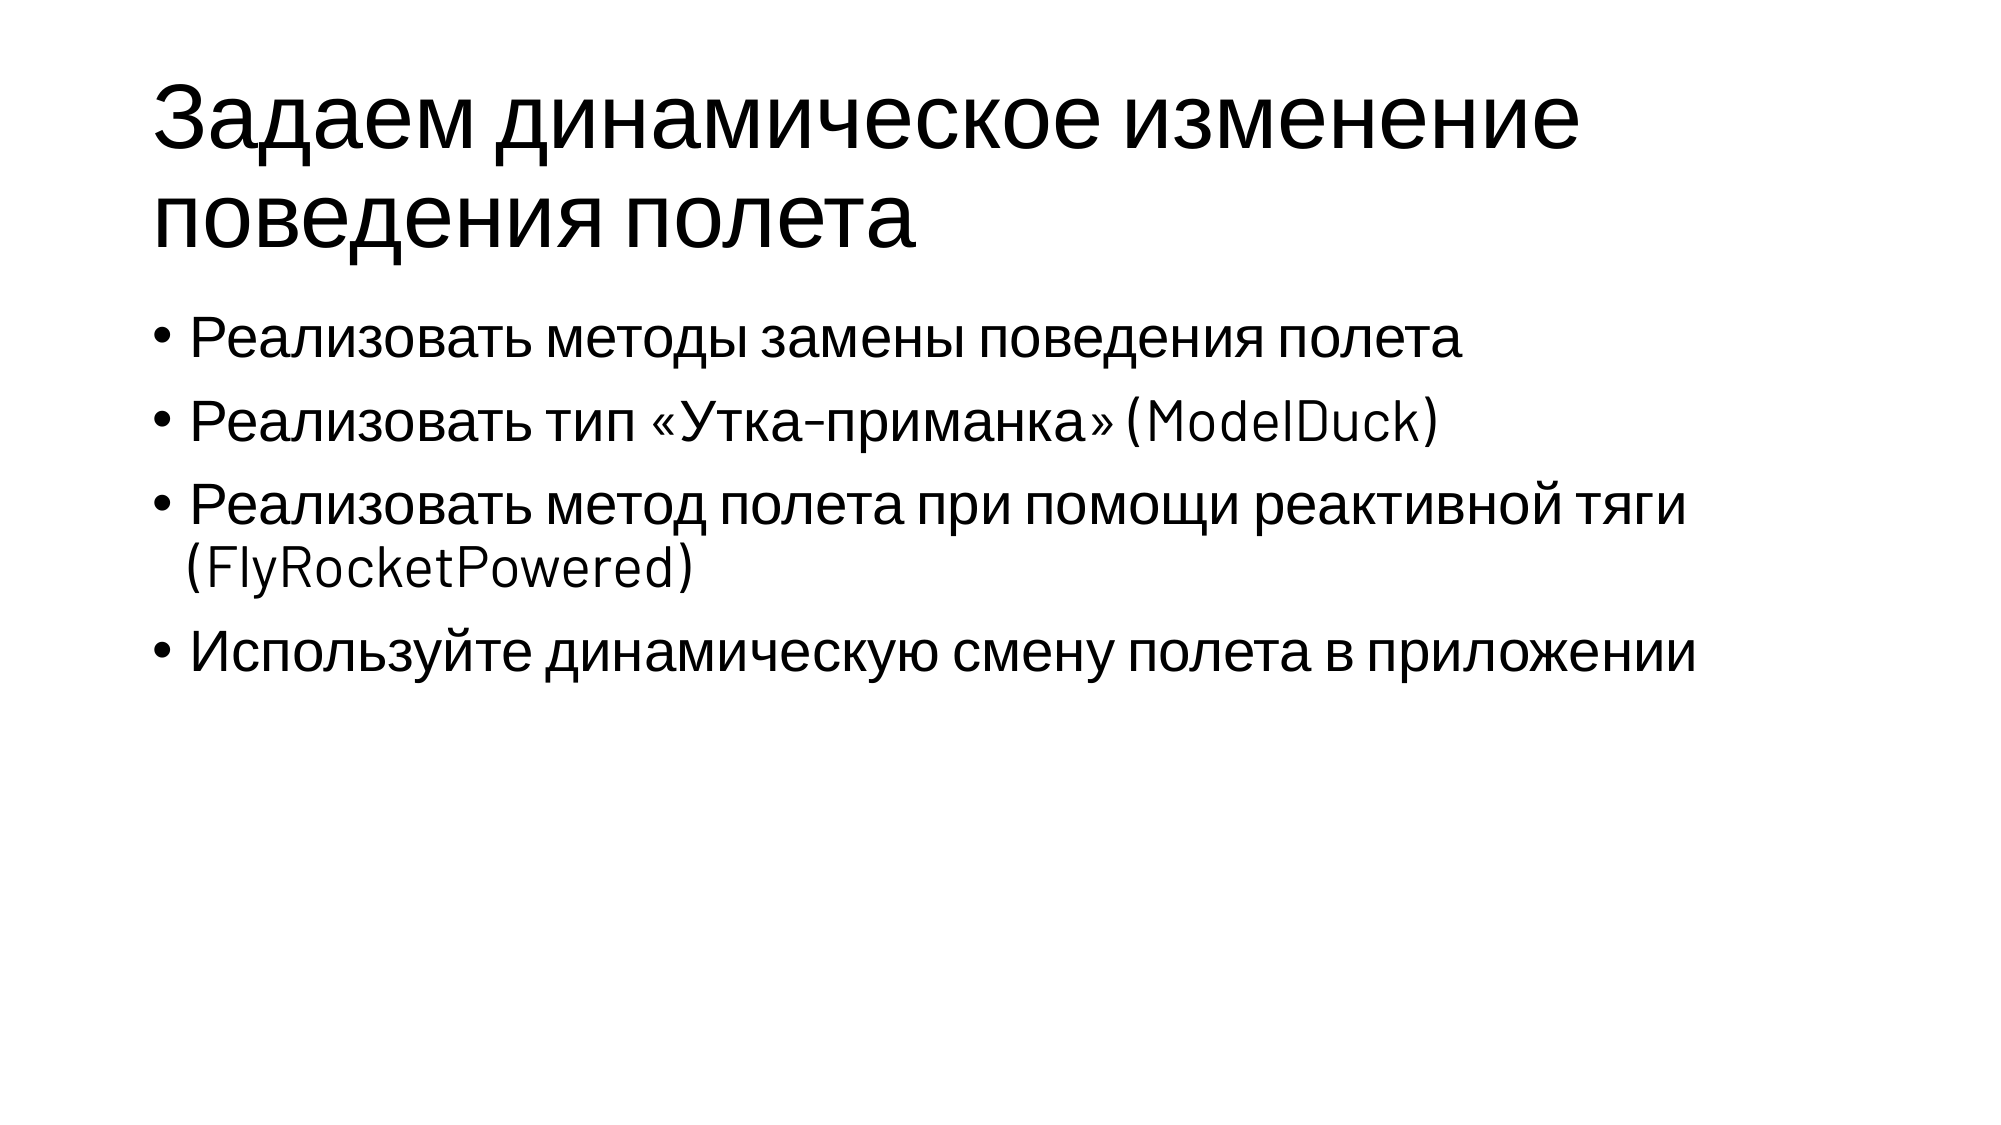

# Задаем динамическое изменение поведения полета
Реализовать методы замены поведения полета
Реализовать тип «Утка-приманка» (ModelDuck)
Реализовать метод полета при помощи реактивной тяги (FlyRocketPowered)
Используйте динамическую смену полета в приложении